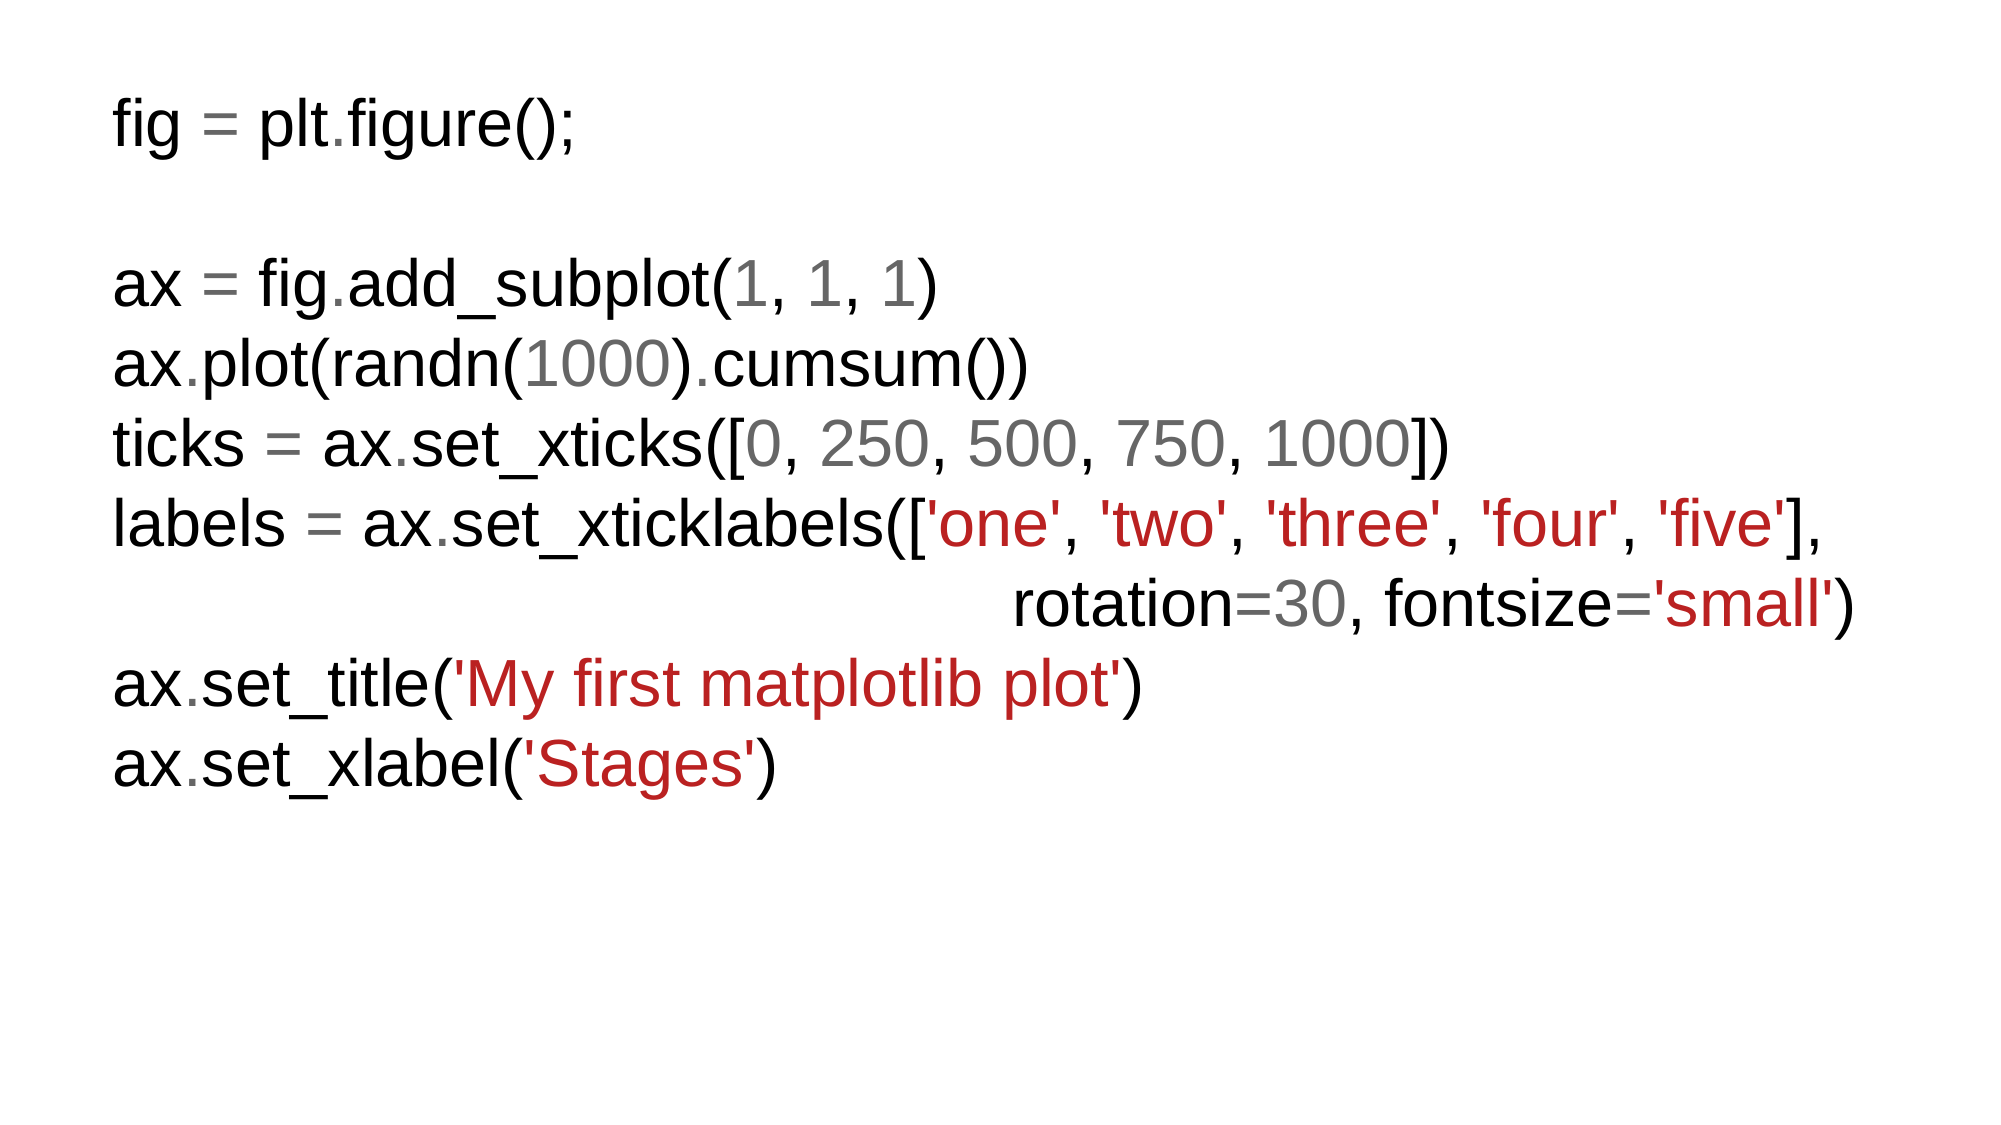

fig = plt.figure();

ax = fig.add_subplot(1, 1, 1)
ax.plot(randn(1000).cumsum())
ticks = ax.set_xticks([0, 250, 500, 750, 1000])
labels = ax.set_xticklabels(['one', 'two', 'three', 'four', 'five'], 							rotation=30, fontsize='small')
ax.set_title('My first matplotlib plot')
ax.set_xlabel('Stages')